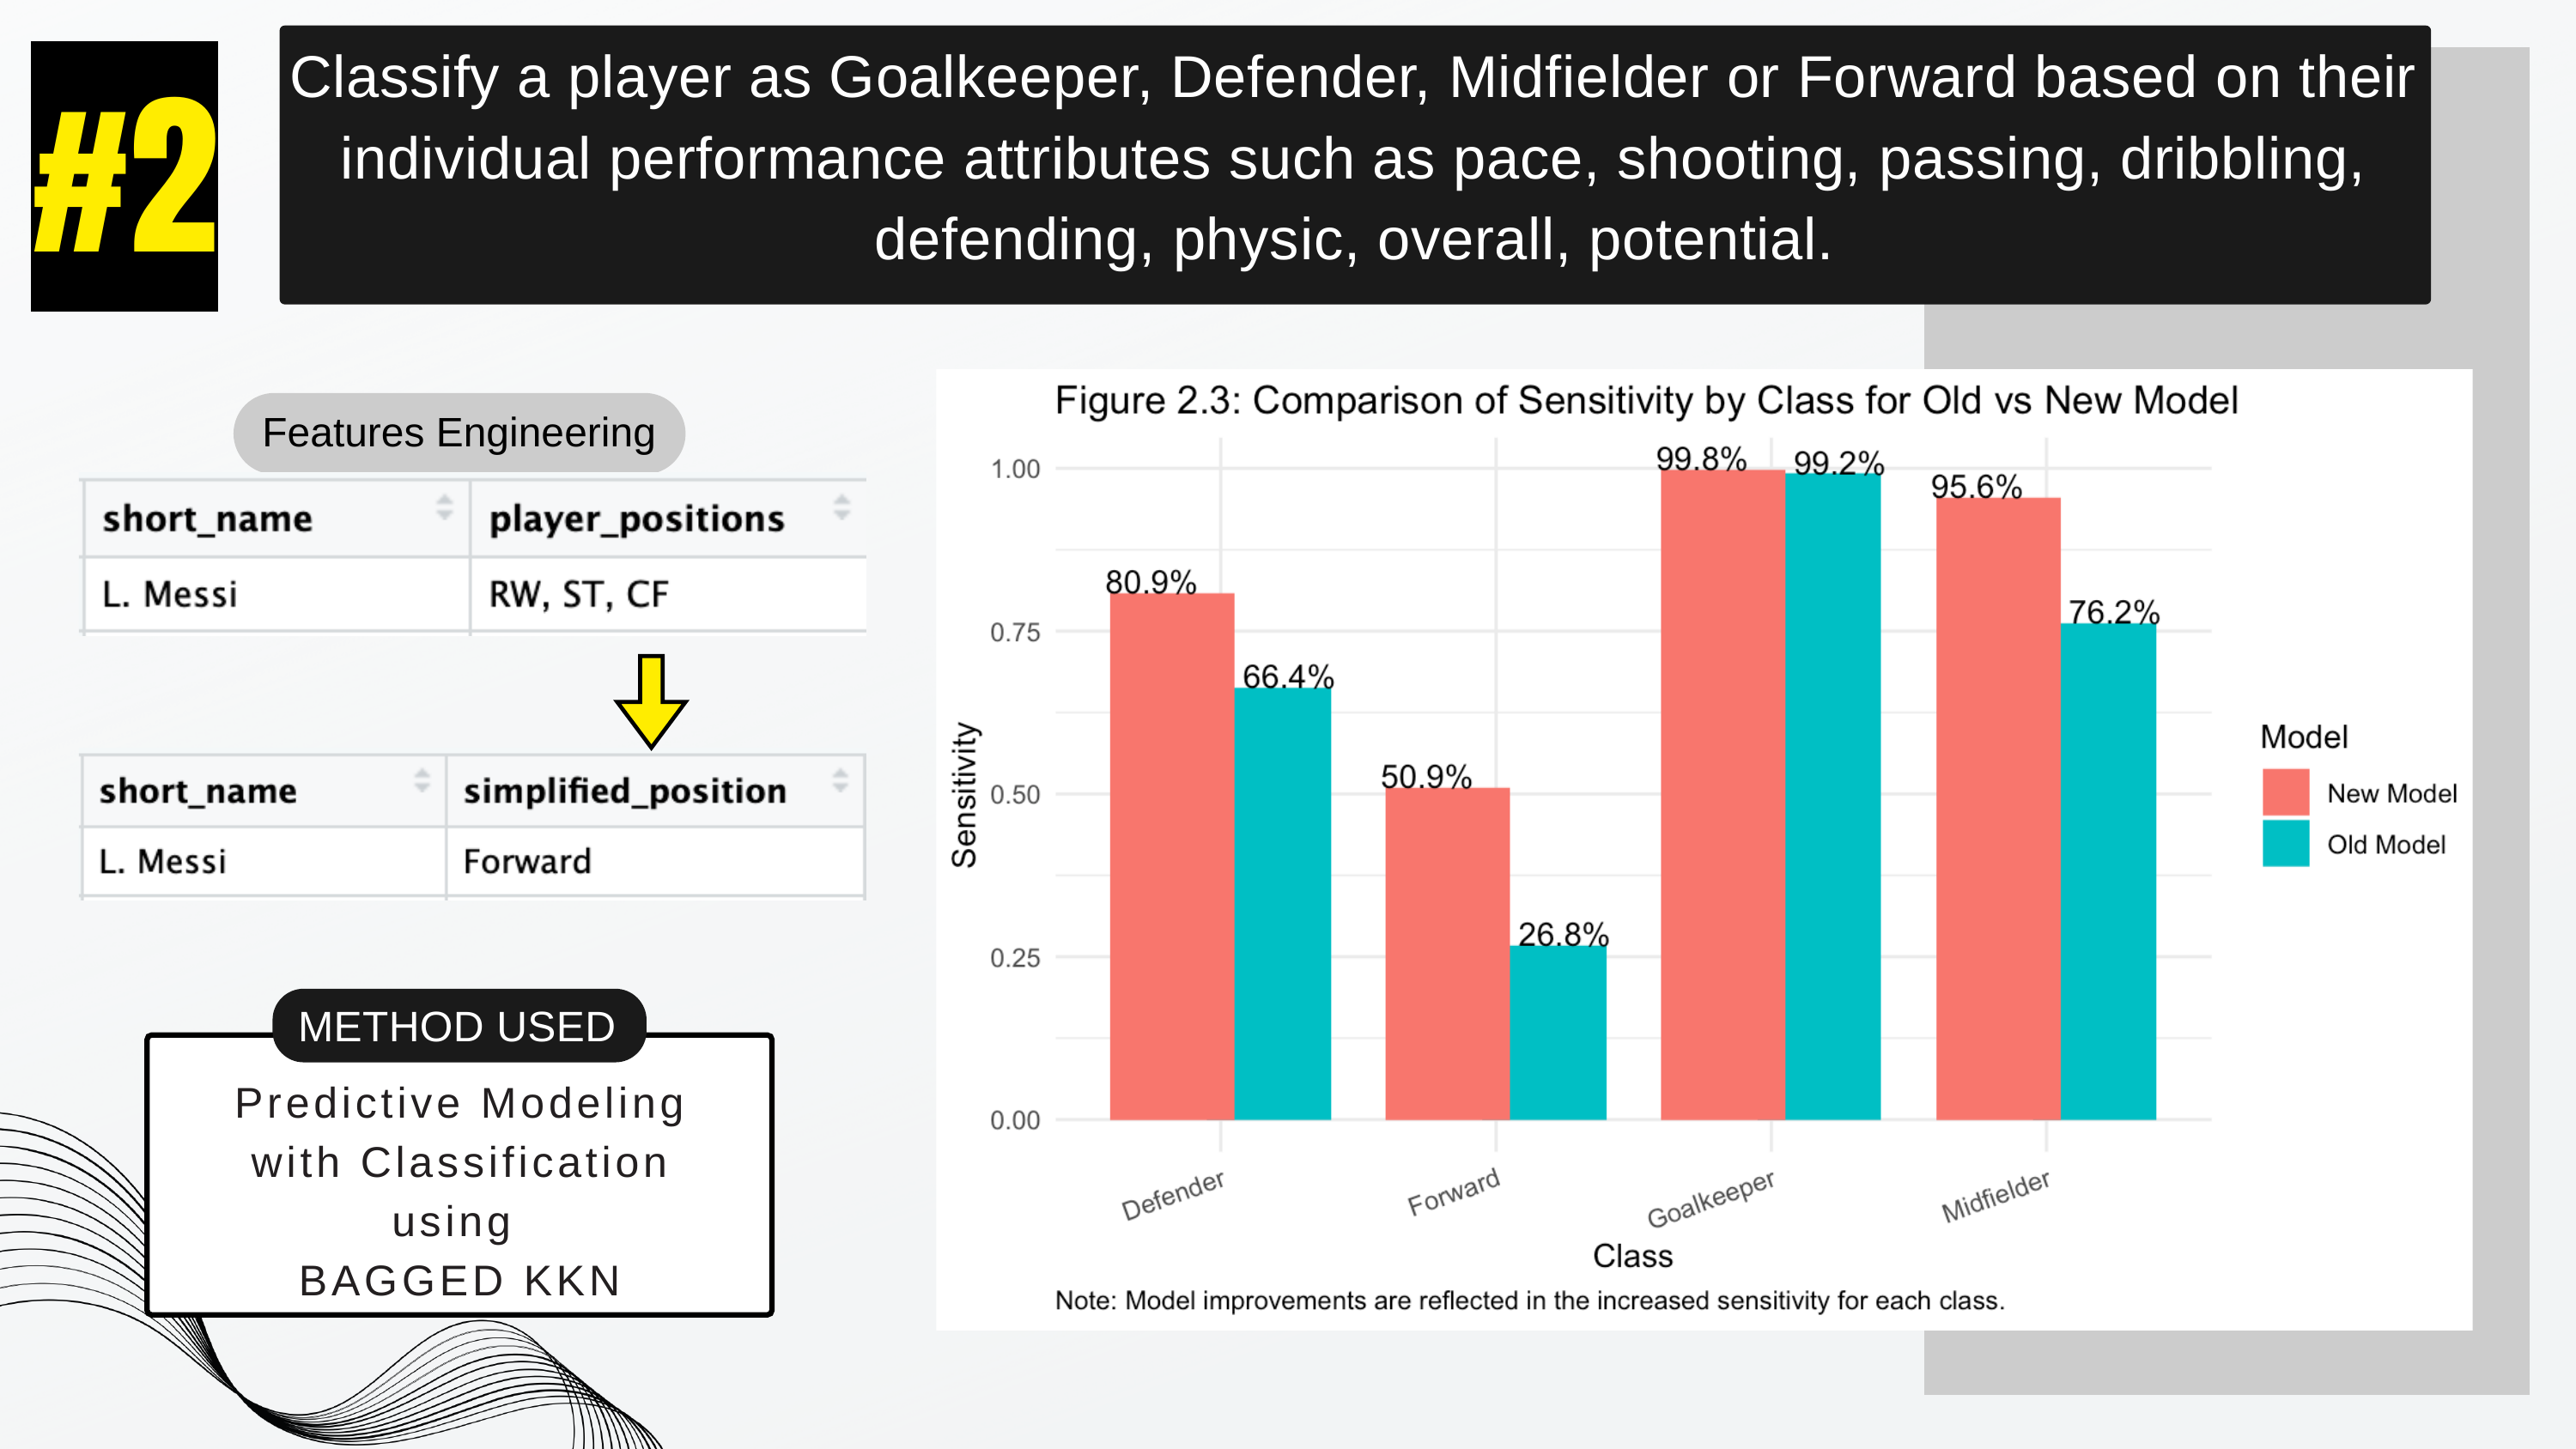

Classify a player as Goalkeeper, Defender, Midfielder or Forward based on their individual performance attributes such as pace, shooting, passing, dribbling, defending, physic, overall, potential.
#2

Features Engineering

METHOD USED

Predictive Modeling
 with Classification
using
BAGGED KKN